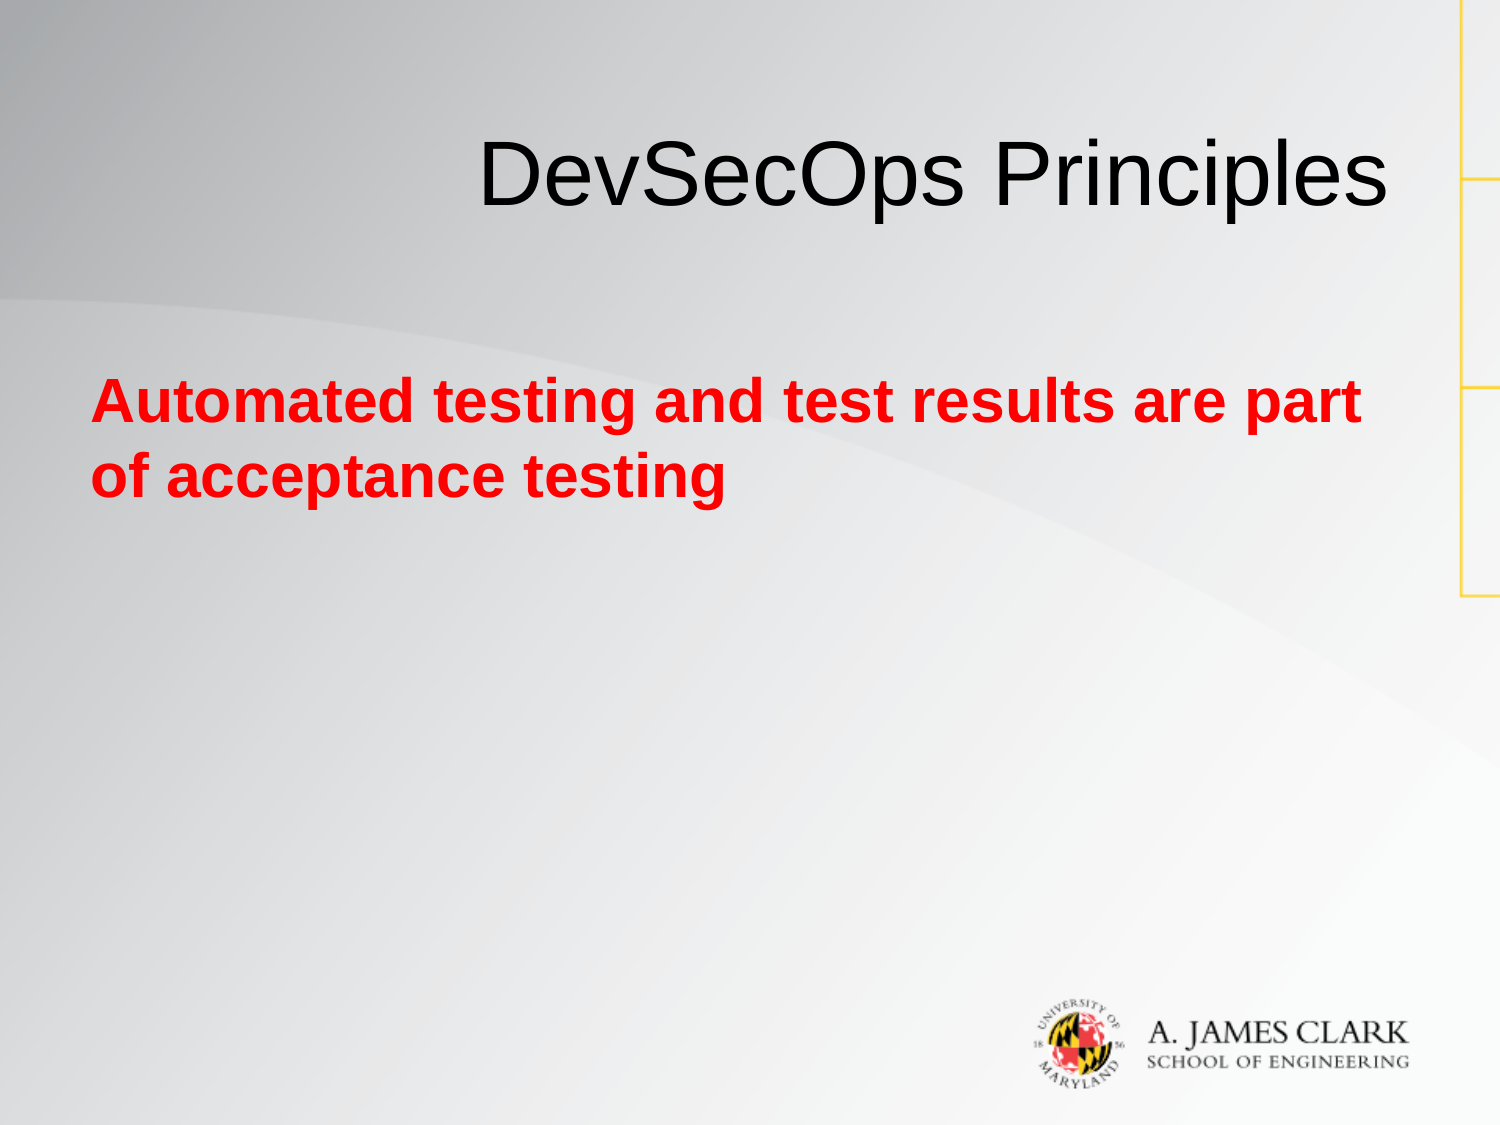

# DevSecOps Principles
Automated testing and test results are part of acceptance testing